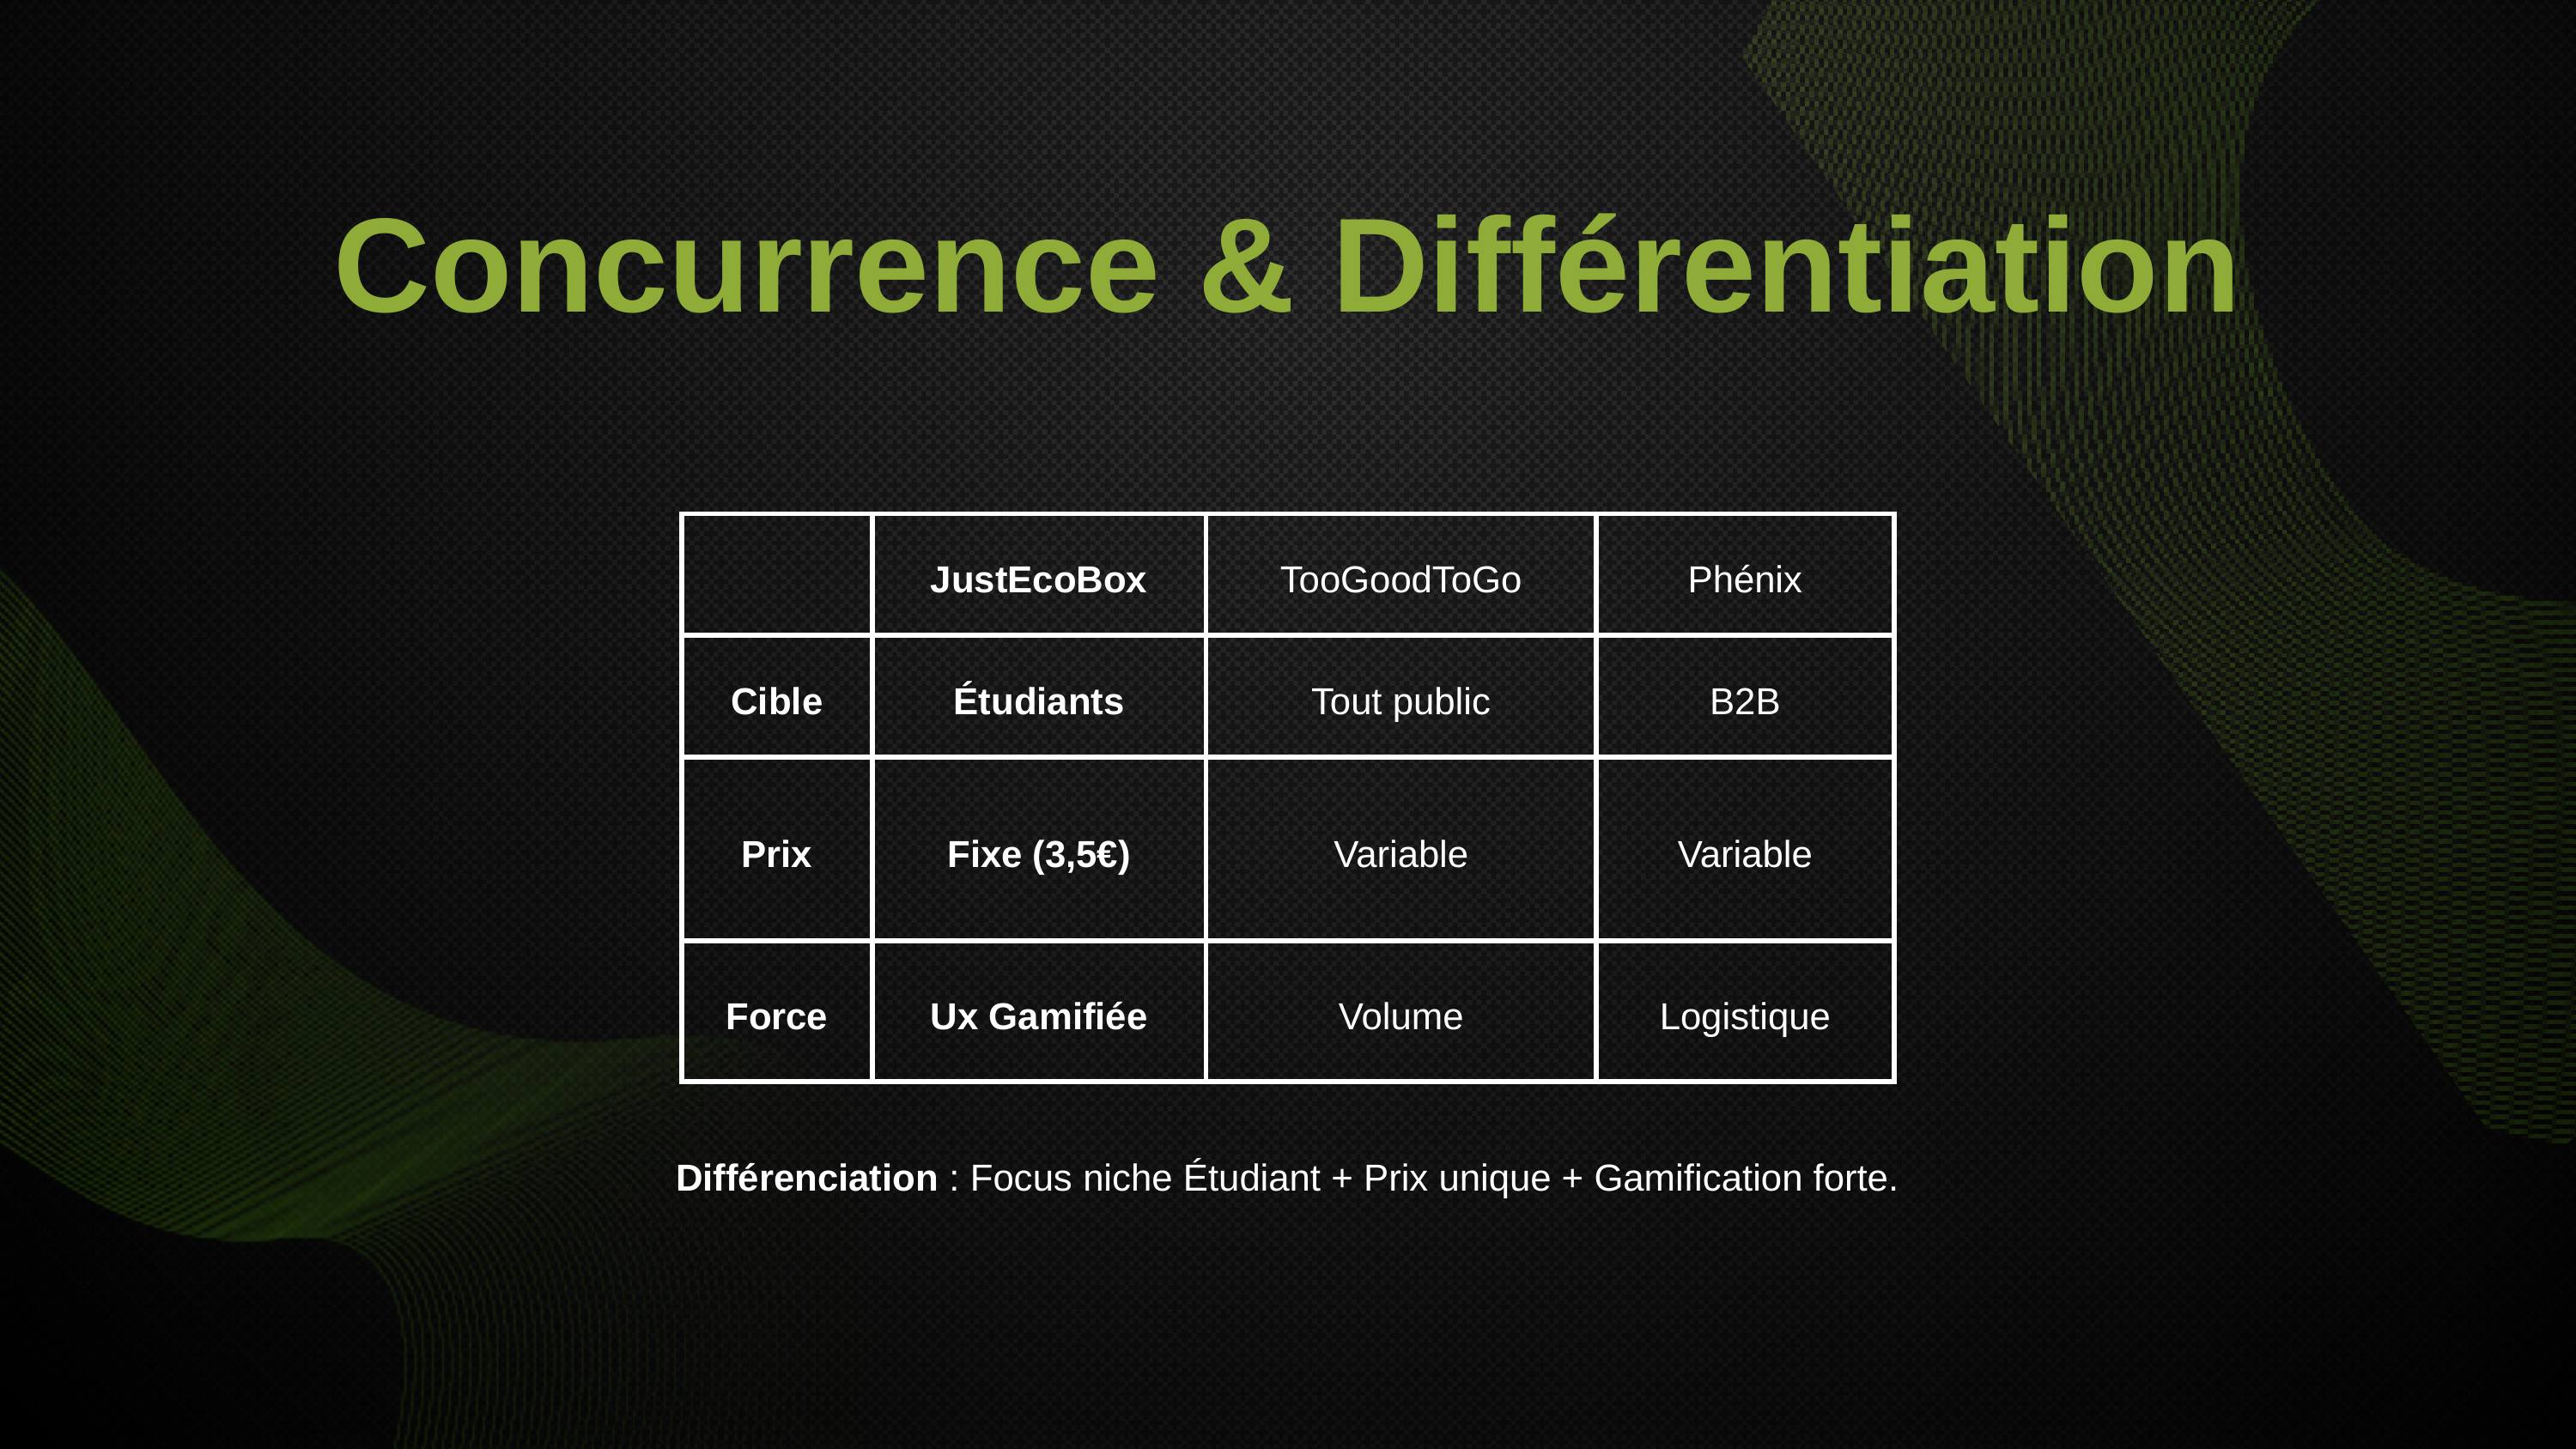

Concurrence & Différentiation

|  | JustEcoBox | TooGoodToGo | Phénix |
| --- | --- | --- | --- |
| Cible | Étudiants | Tout public | B2B |
| Prix | Fixe (3,5€) | Variable | Variable |
| Force | Ux Gamifiée | Volume | Logistique |
Différenciation : Focus niche Étudiant + Prix unique + Gamification forte.